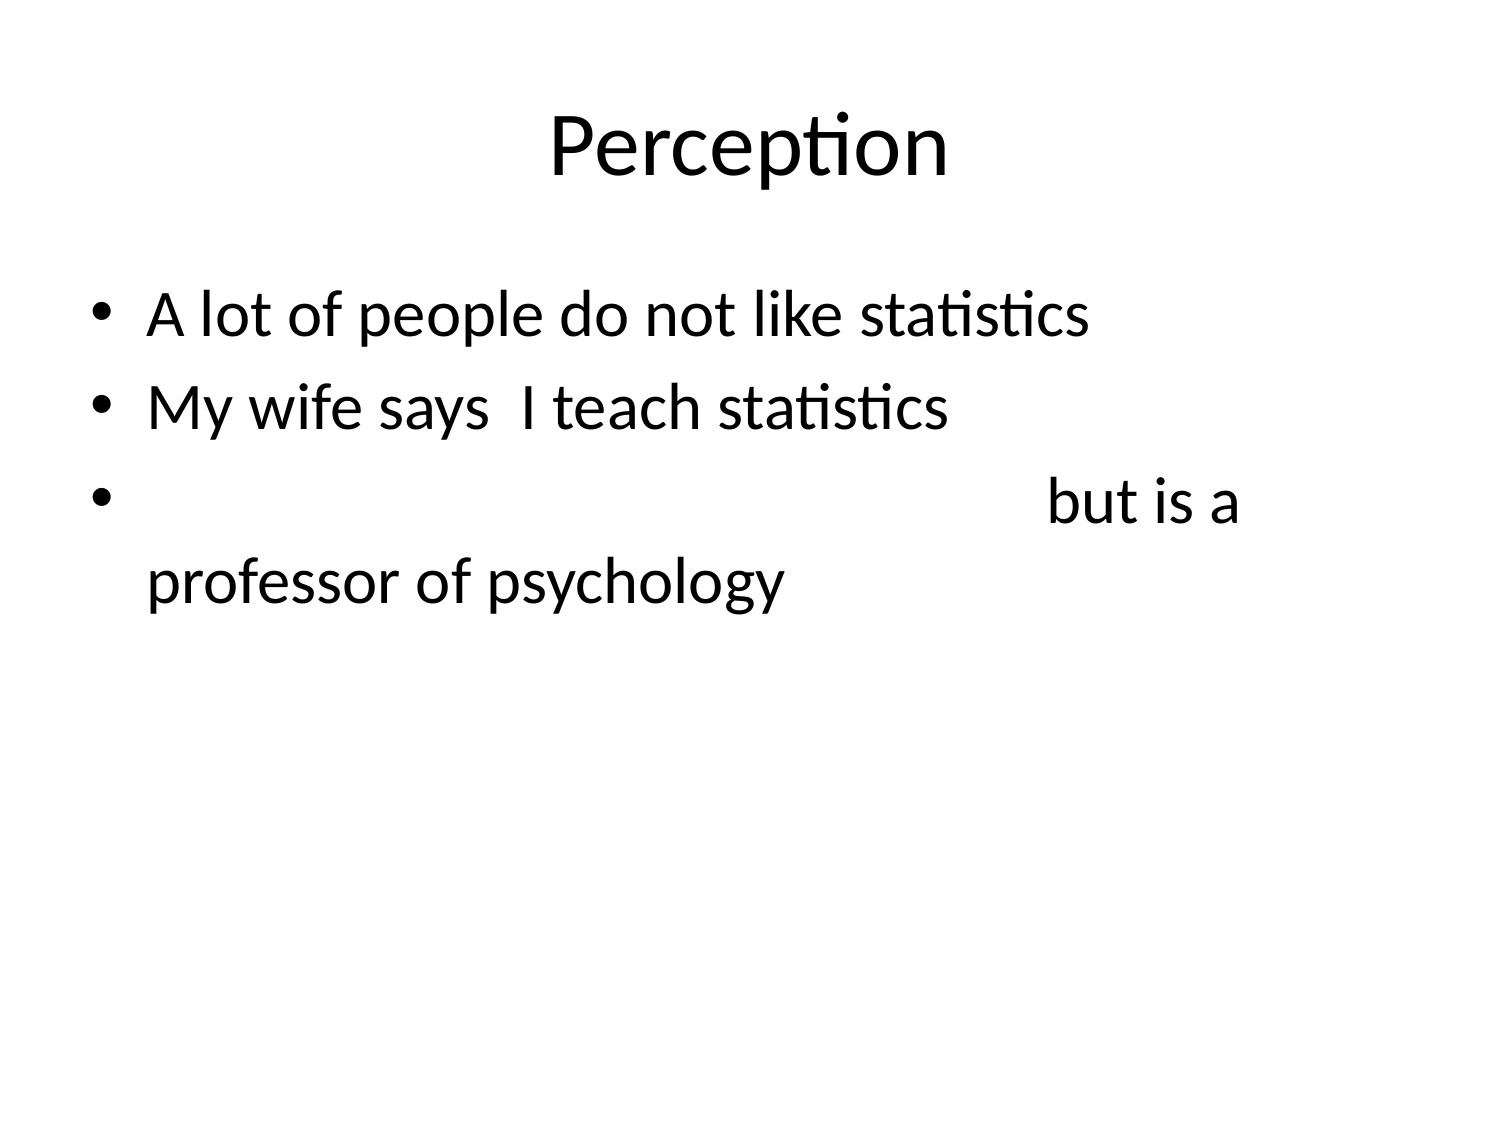

# Perception
A lot of people do not like statistics
My wife says  I teach statistics
						but is a professor of psychology